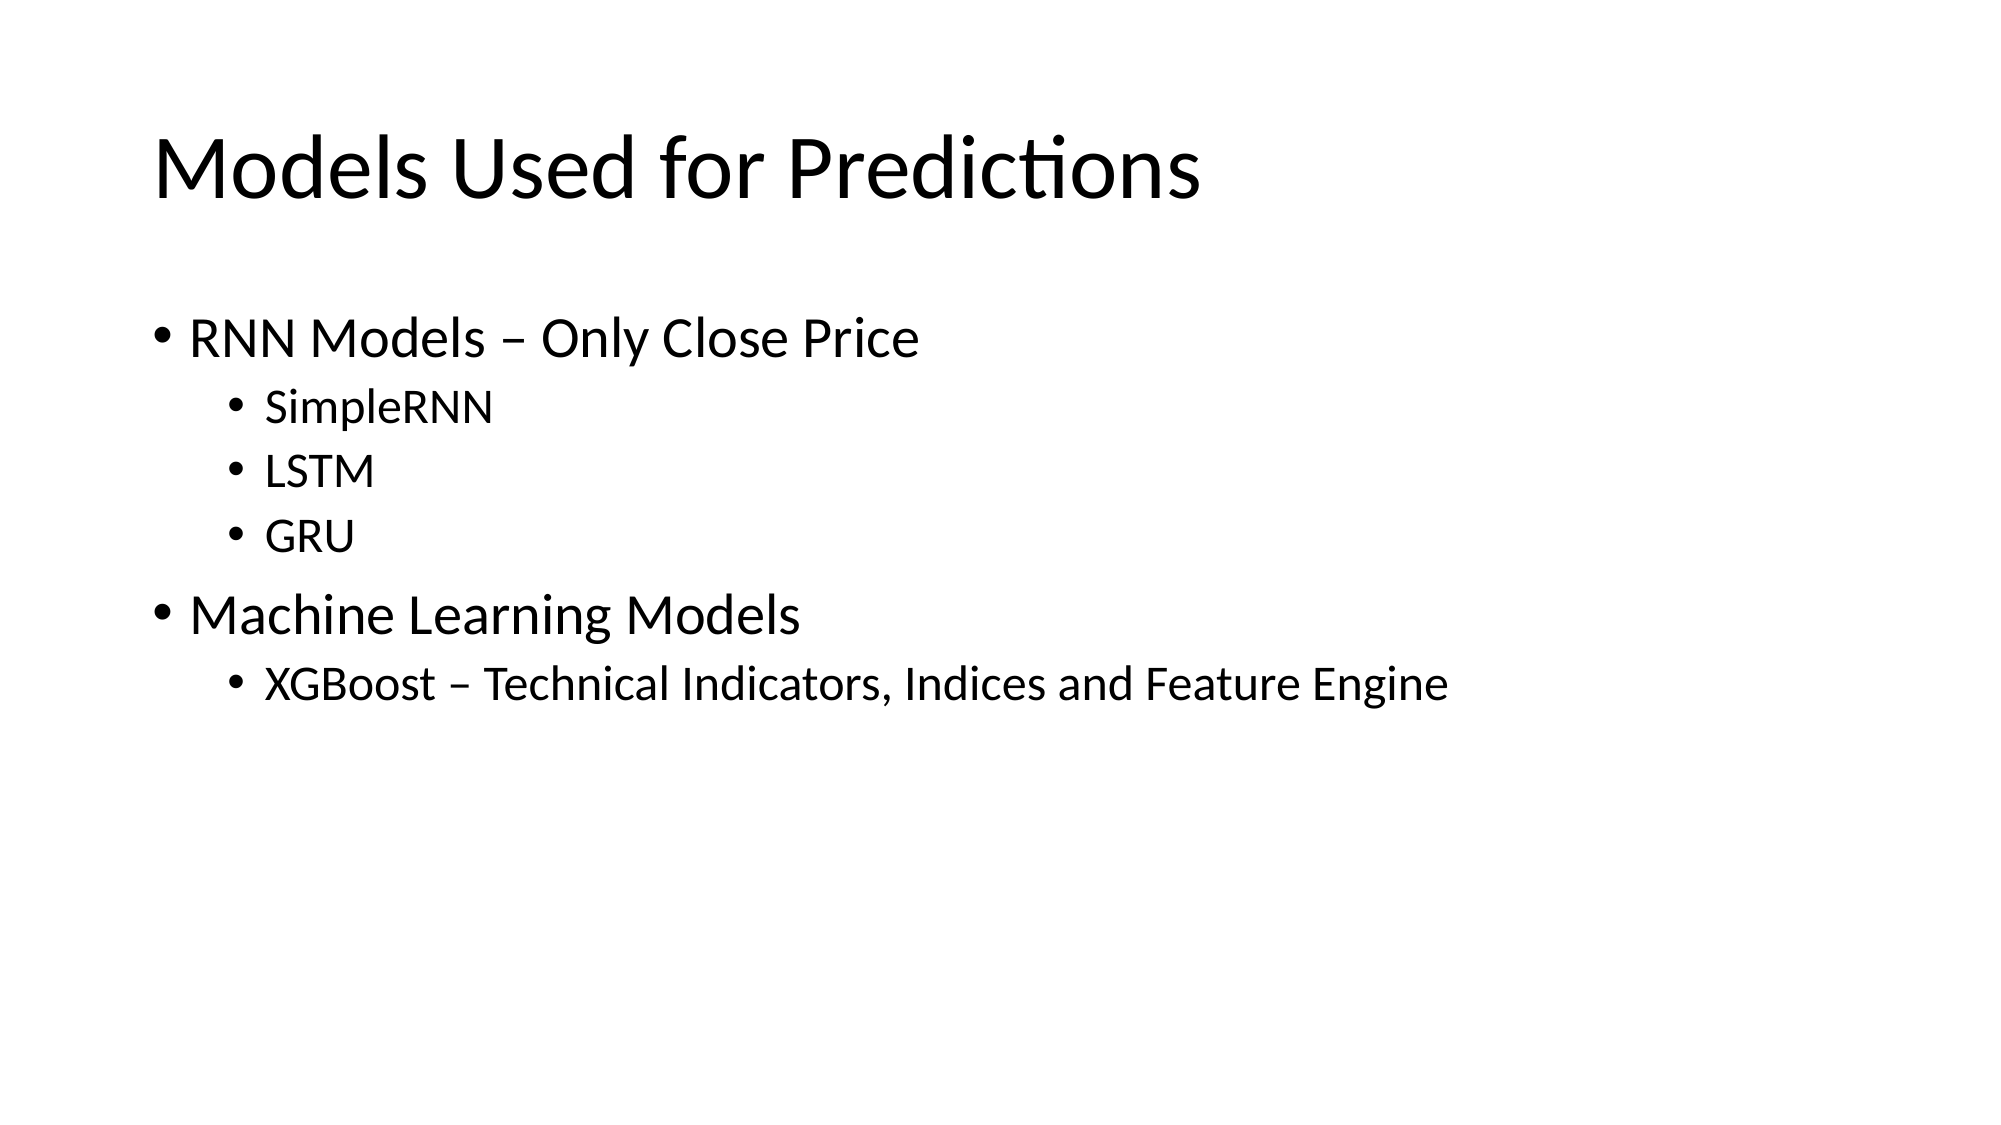

# Models Used for Predictions
RNN Models – Only Close Price
SimpleRNN
LSTM
GRU
Machine Learning Models
XGBoost – Technical Indicators, Indices and Feature Engine